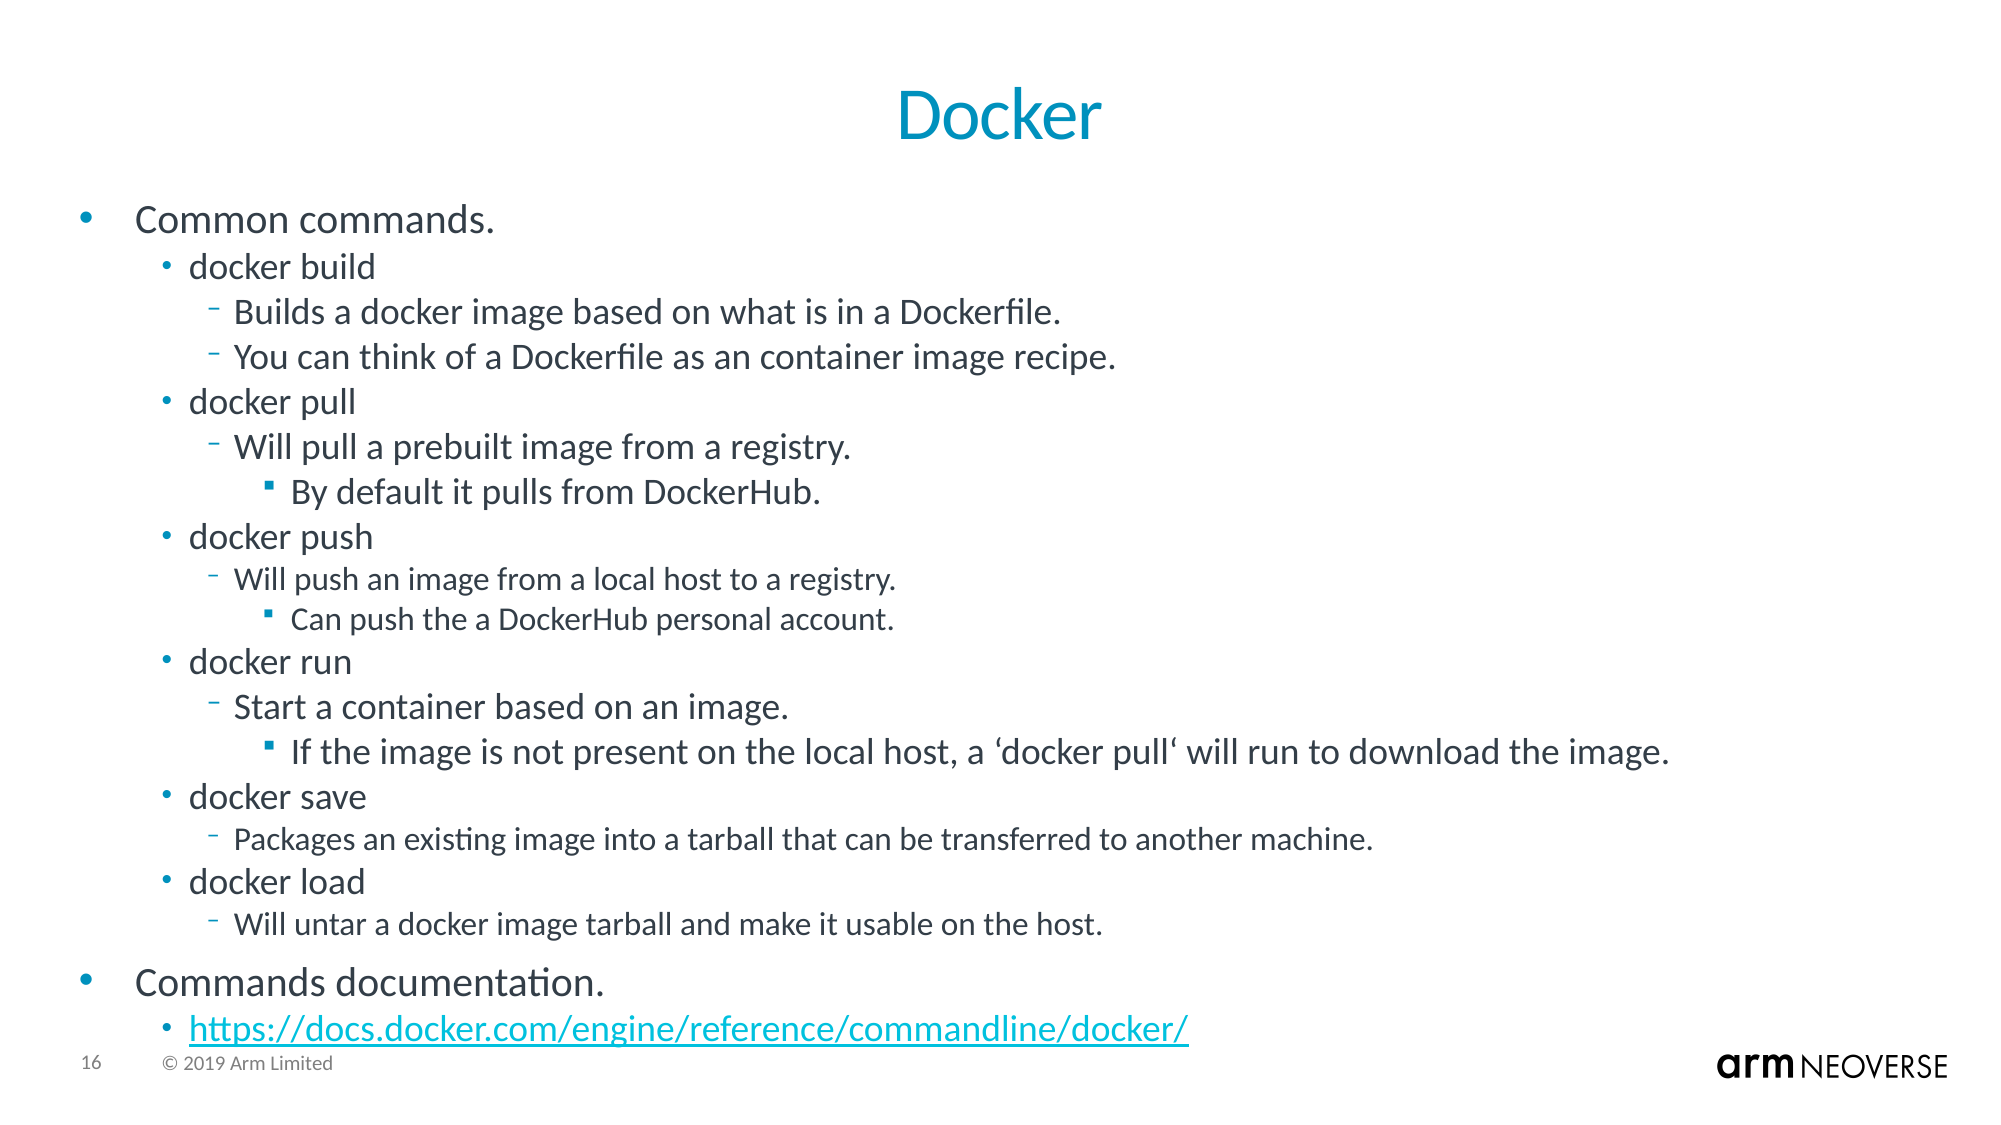

# Docker
Common commands.
docker build
Builds a docker image based on what is in a Dockerfile.
You can think of a Dockerfile as an container image recipe.
docker pull
Will pull a prebuilt image from a registry.
By default it pulls from DockerHub.
docker push
Will push an image from a local host to a registry.
Can push the a DockerHub personal account.
docker run
Start a container based on an image.
If the image is not present on the local host, a ‘docker pull‘ will run to download the image.
docker save
Packages an existing image into a tarball that can be transferred to another machine.
docker load
Will untar a docker image tarball and make it usable on the host.
Commands documentation.
https://docs.docker.com/engine/reference/commandline/docker/